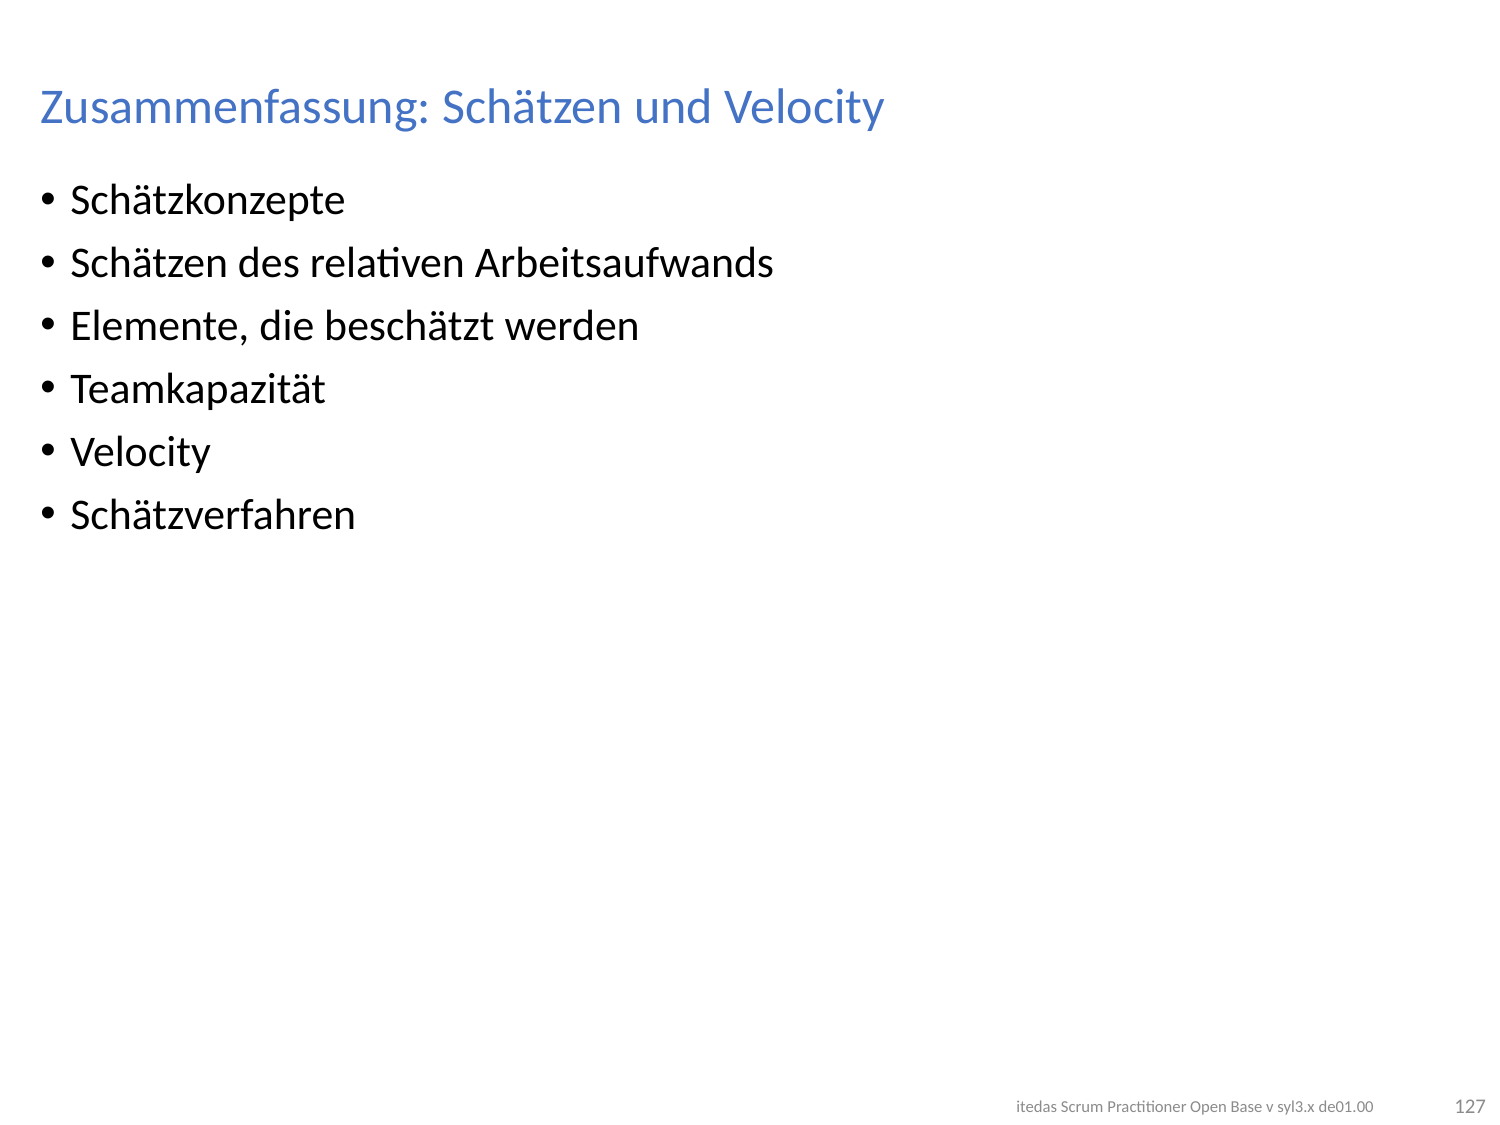

# Zusammenfassung: Schätzen und Velocity
Schätzkonzepte
Schätzen des relativen Arbeitsaufwands
Elemente, die beschätzt werden
Teamkapazität
Velocity
Schätzverfahren
127

itedas Scrum Practitioner Open Base v syl3.x de01.00